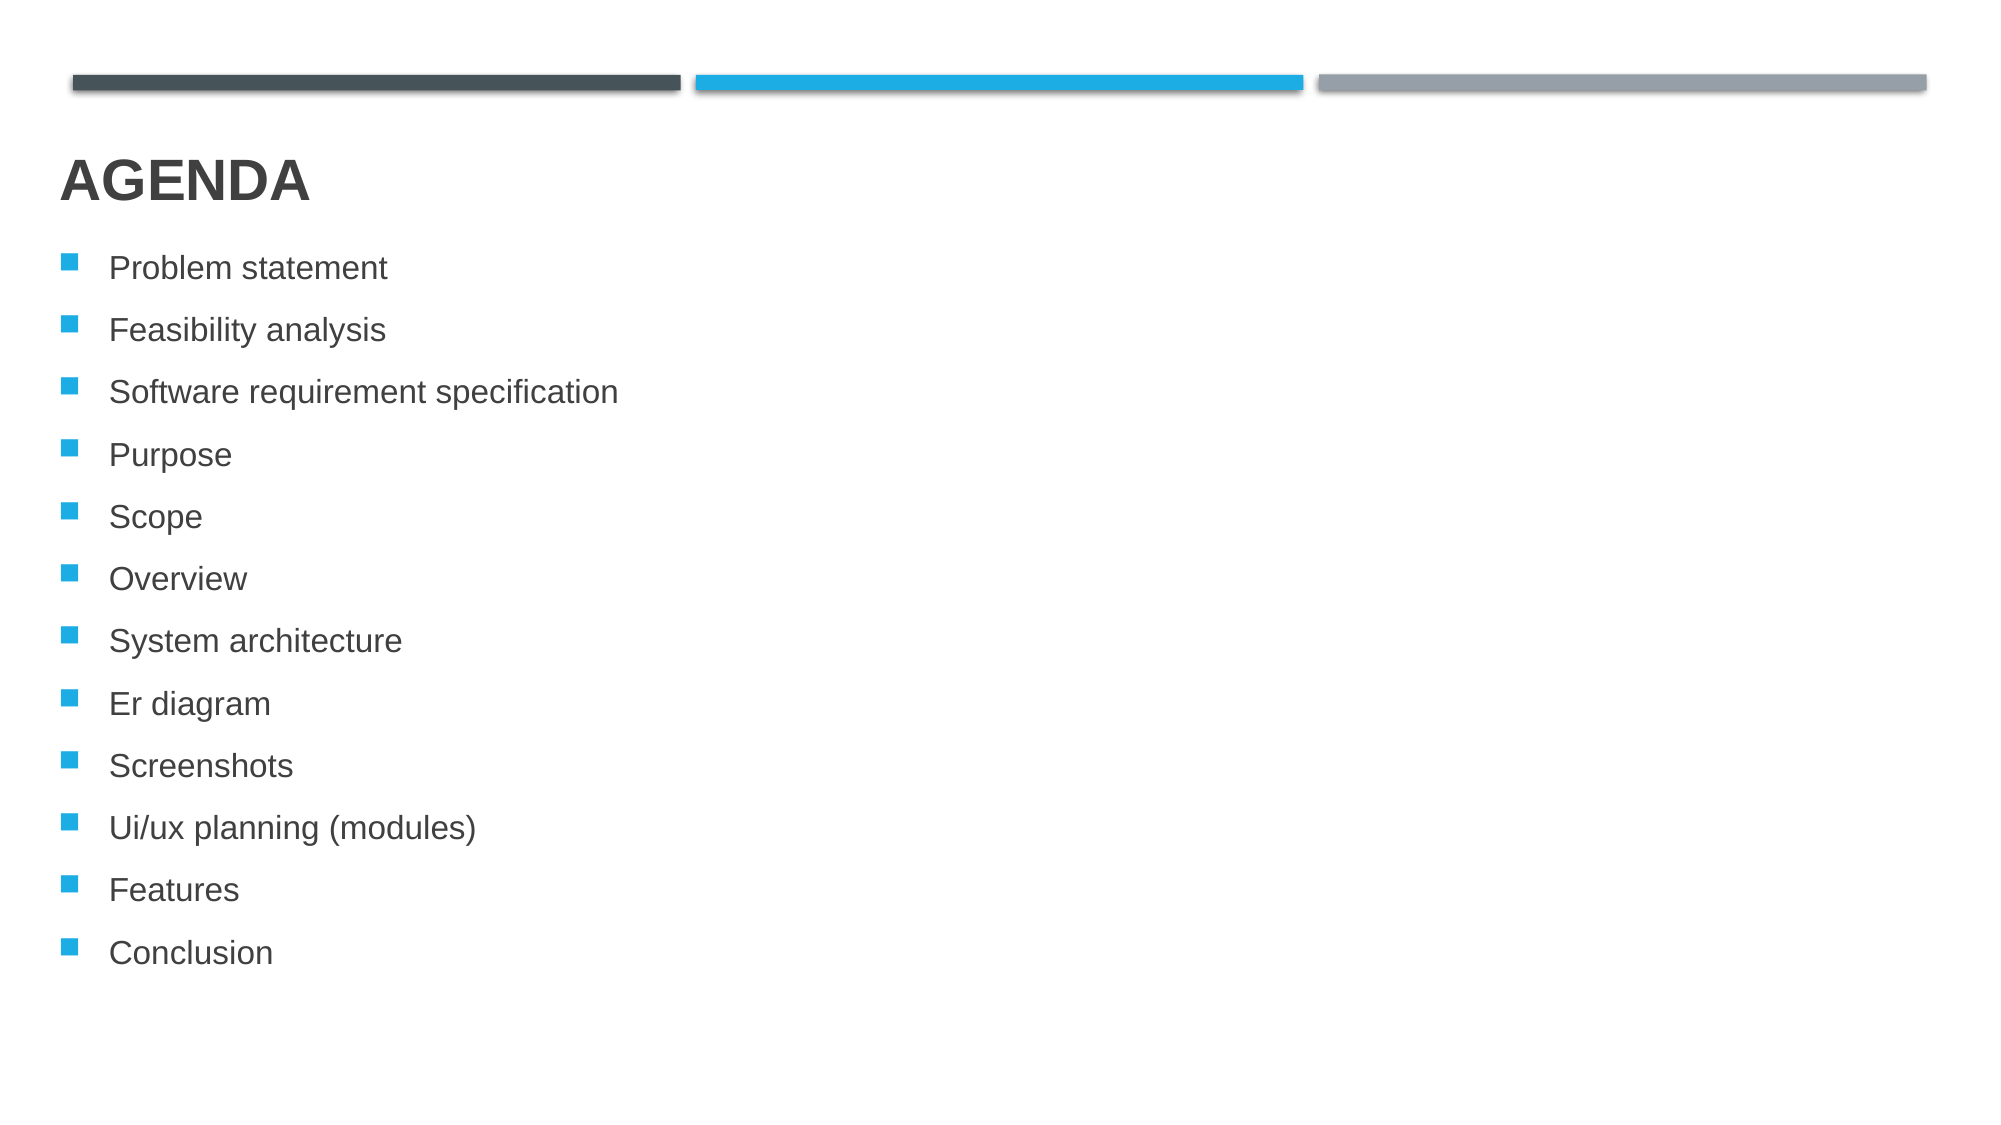

# agenda
Problem statement
Feasibility analysis
Software requirement specification
Purpose
Scope
Overview
System architecture
Er diagram
Screenshots
Ui/ux planning (modules)
Features
Conclusion